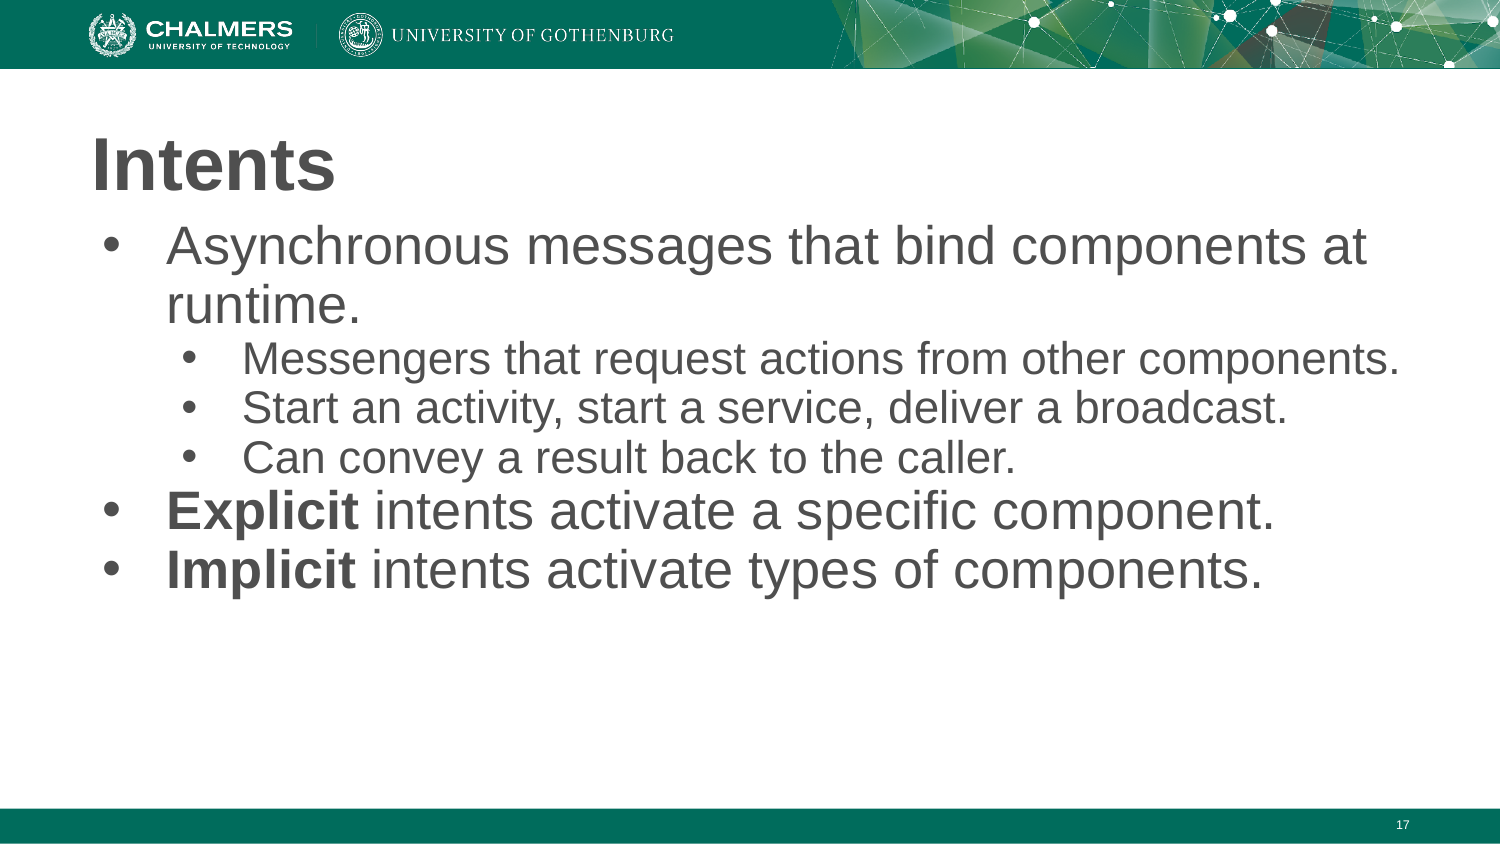

# Intents
Asynchronous messages that bind components at runtime.
Messengers that request actions from other components.
Start an activity, start a service, deliver a broadcast.
Can convey a result back to the caller.
Explicit intents activate a specific component.
Implicit intents activate types of components.
17